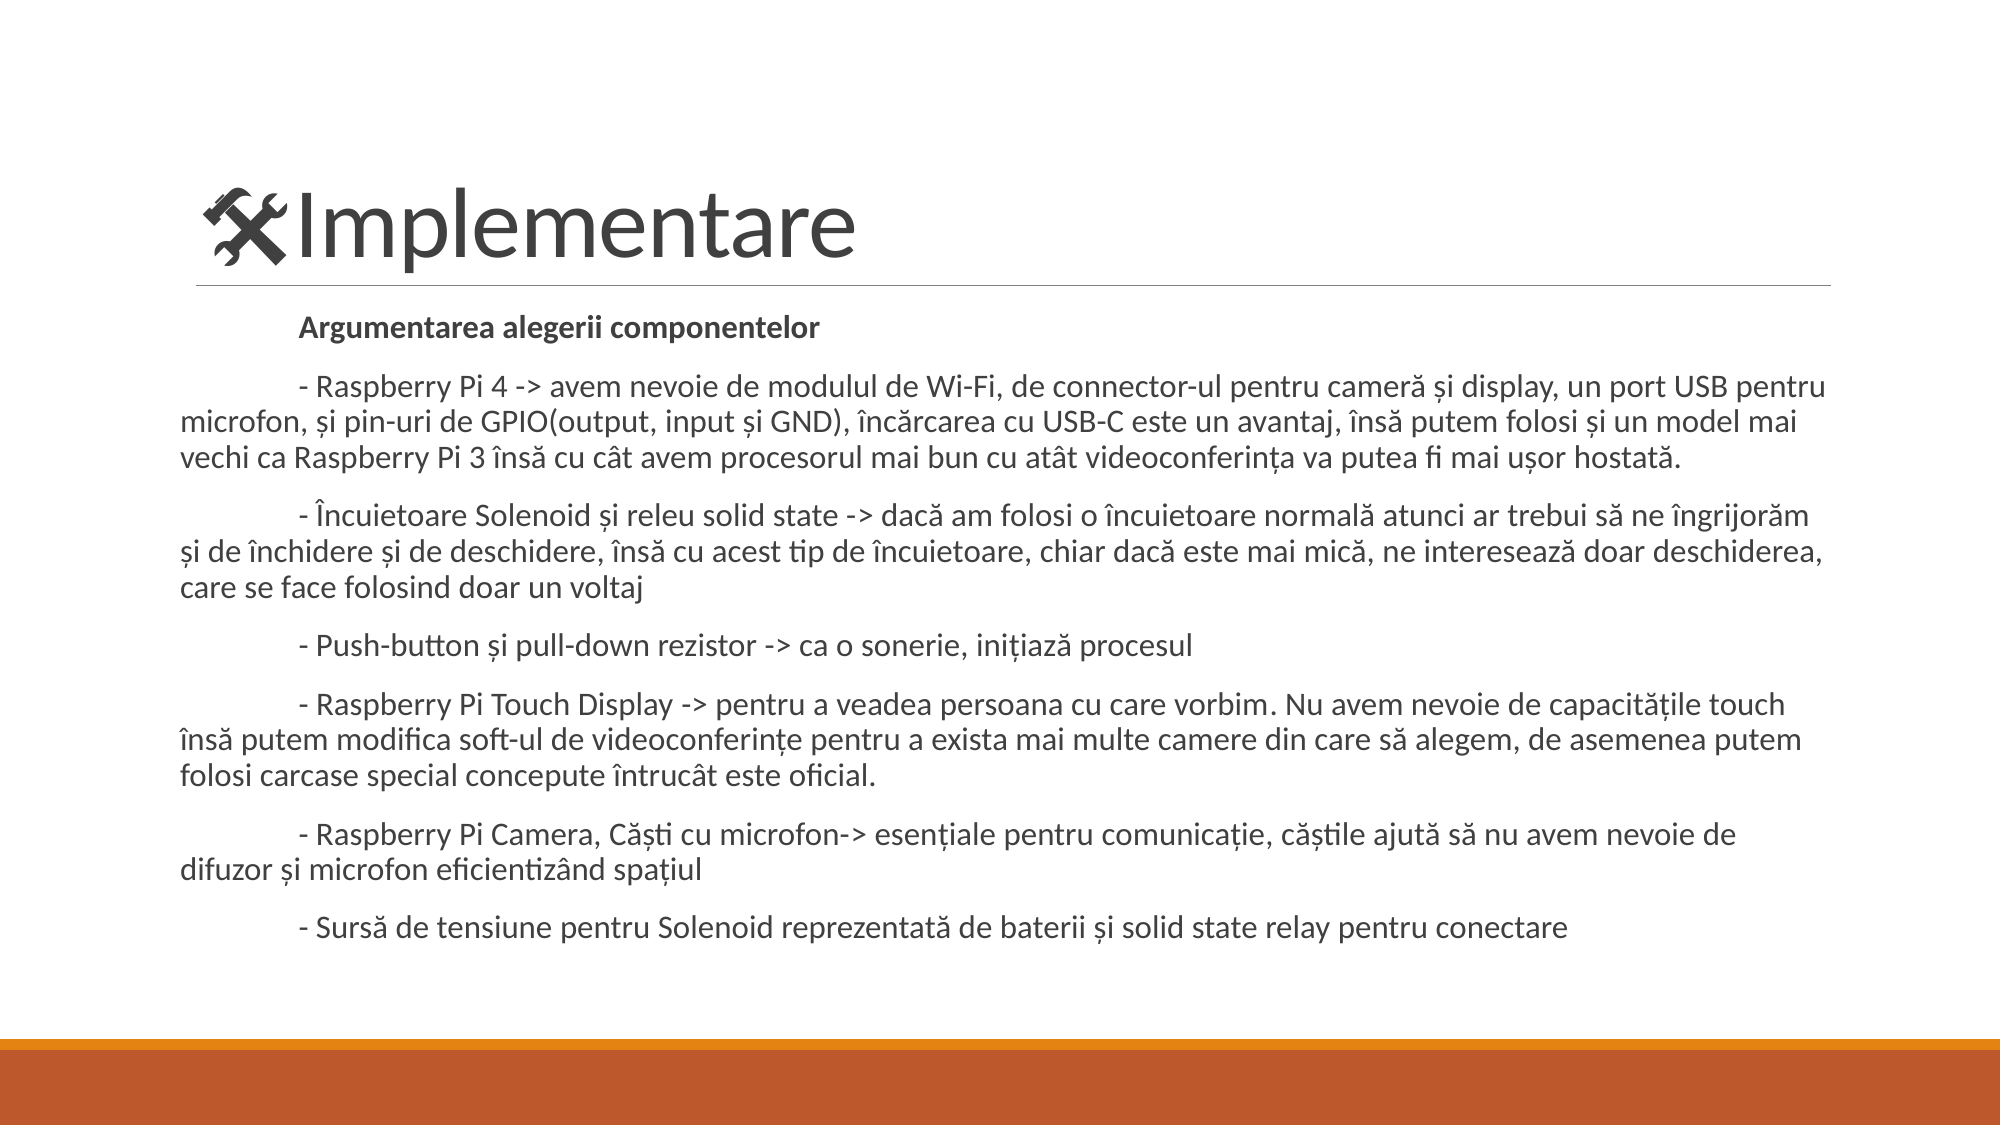

# 🛠Implementare
	Argumentarea alegerii componentelor
	- Raspberry Pi 4 -> avem nevoie de modulul de Wi-Fi, de connector-ul pentru cameră și display, un port USB pentru microfon, și pin-uri de GPIO(output, input și GND), încărcarea cu USB-C este un avantaj, însă putem folosi și un model mai vechi ca Raspberry Pi 3 însă cu cât avem procesorul mai bun cu atât videoconferința va putea fi mai ușor hostată.
	- Încuietoare Solenoid și releu solid state -> dacă am folosi o încuietoare normală atunci ar trebui să ne îngrijorăm și de închidere și de deschidere, însă cu acest tip de încuietoare, chiar dacă este mai mică, ne interesează doar deschiderea, care se face folosind doar un voltaj
	- Push-button și pull-down rezistor -> ca o sonerie, inițiază procesul
	- Raspberry Pi Touch Display -> pentru a veadea persoana cu care vorbim. Nu avem nevoie de capacitățile touch însă putem modifica soft-ul de videoconferințe pentru a exista mai multe camere din care să alegem, de asemenea putem folosi carcase special concepute întrucât este oficial.
	- Raspberry Pi Camera, Căști cu microfon-> esențiale pentru comunicație, căștile ajută să nu avem nevoie de difuzor și microfon eficientizând spațiul
	- Sursă de tensiune pentru Solenoid reprezentată de baterii și solid state relay pentru conectare